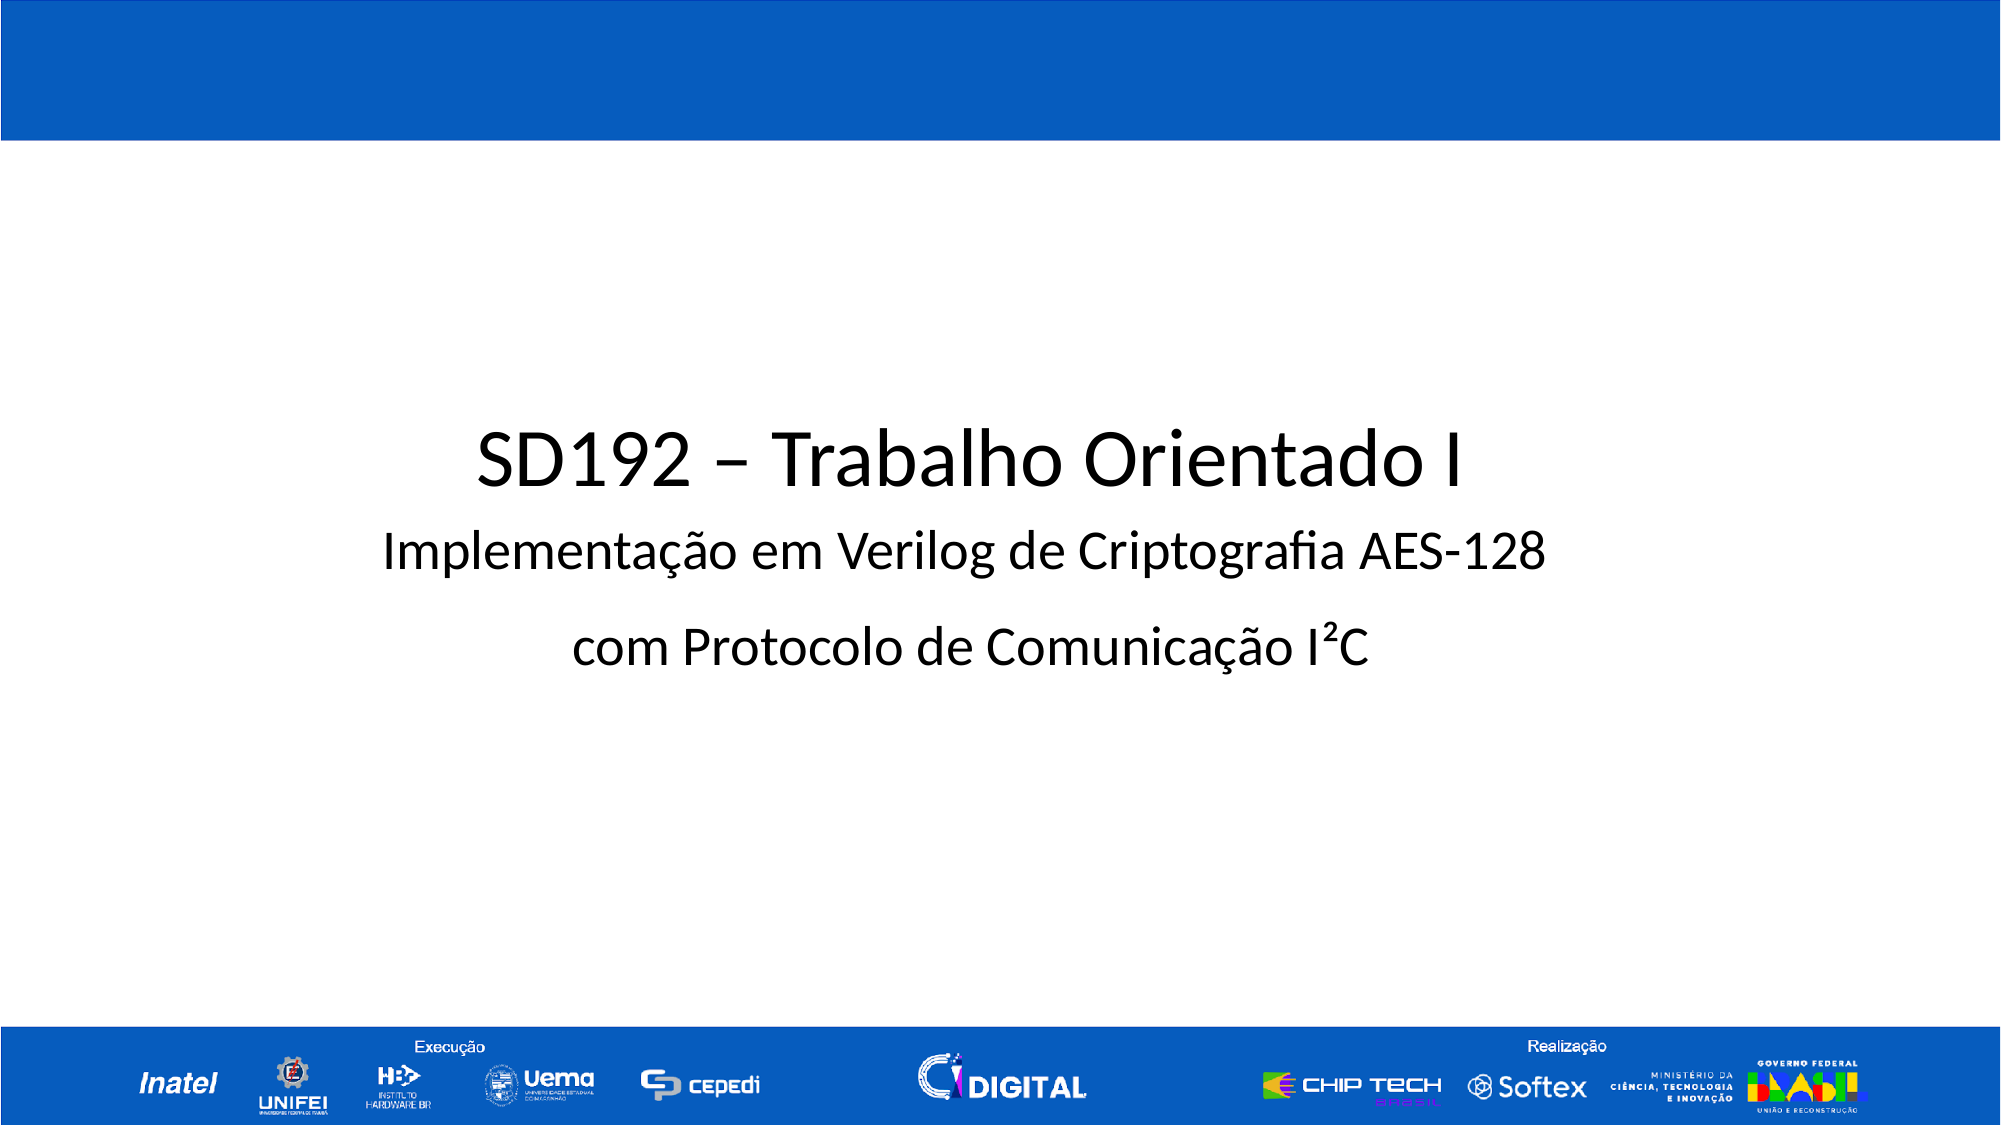

SD192 – Trabalho Orientado I

Implementação em Verilog de Criptografia AES-128
com Protocolo de Comunicação I²C